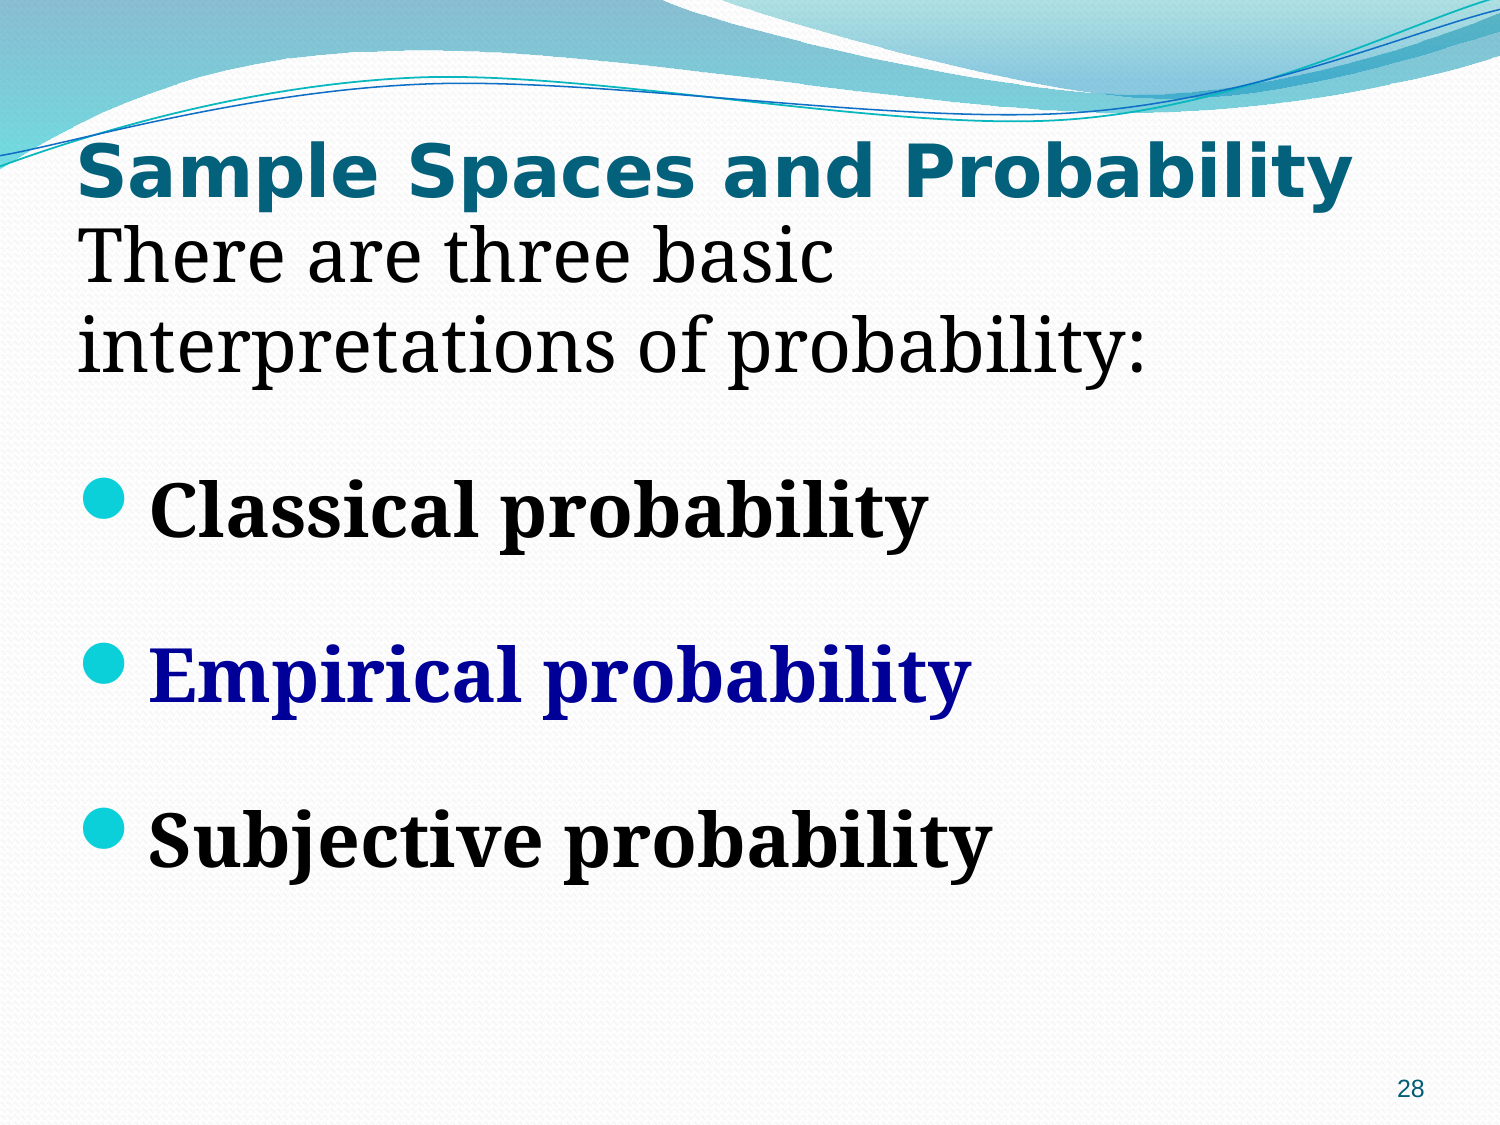

# Sample Spaces and Probability
There are three basic interpretations of probability:
Classical probability
Empirical probability
Subjective probability
28